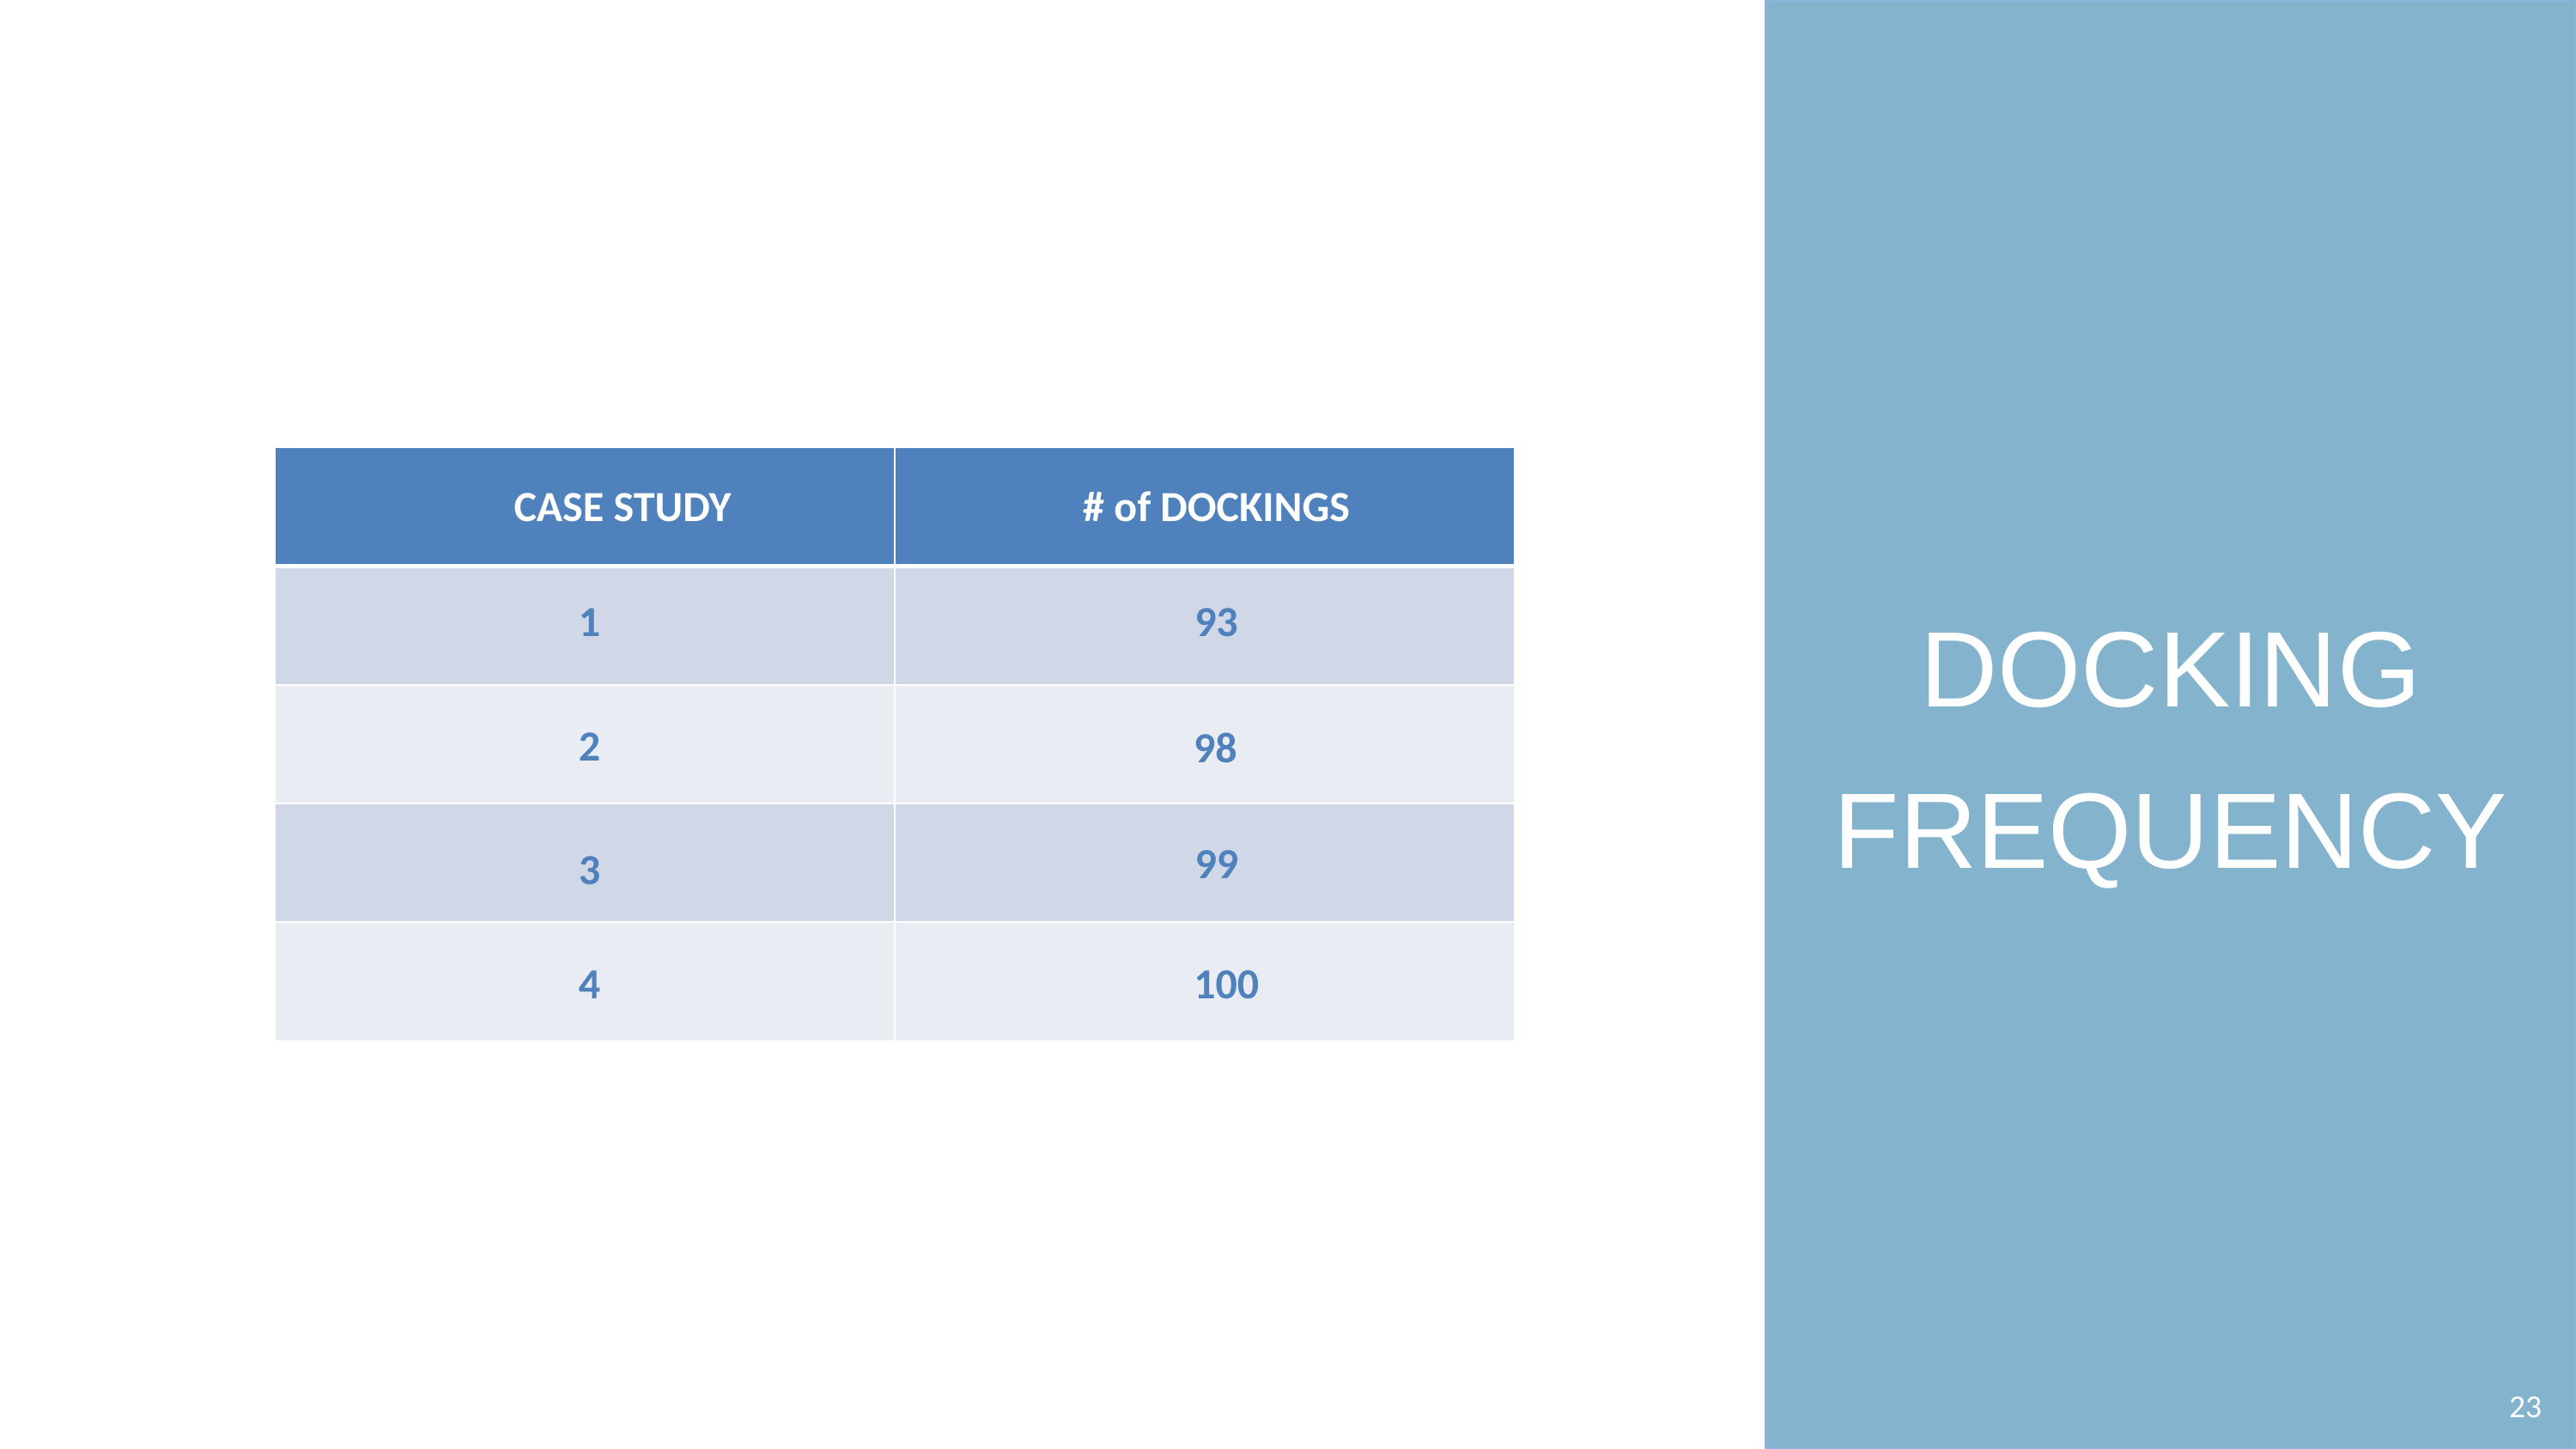

|  |  |
| --- | --- |
|  |  |
|  |  |
|  |  |
|  |  |
CASE STUDY
# of DOCKINGS
DOCKING FREQUENCY
1
93
2
98
99
3
100
4
23